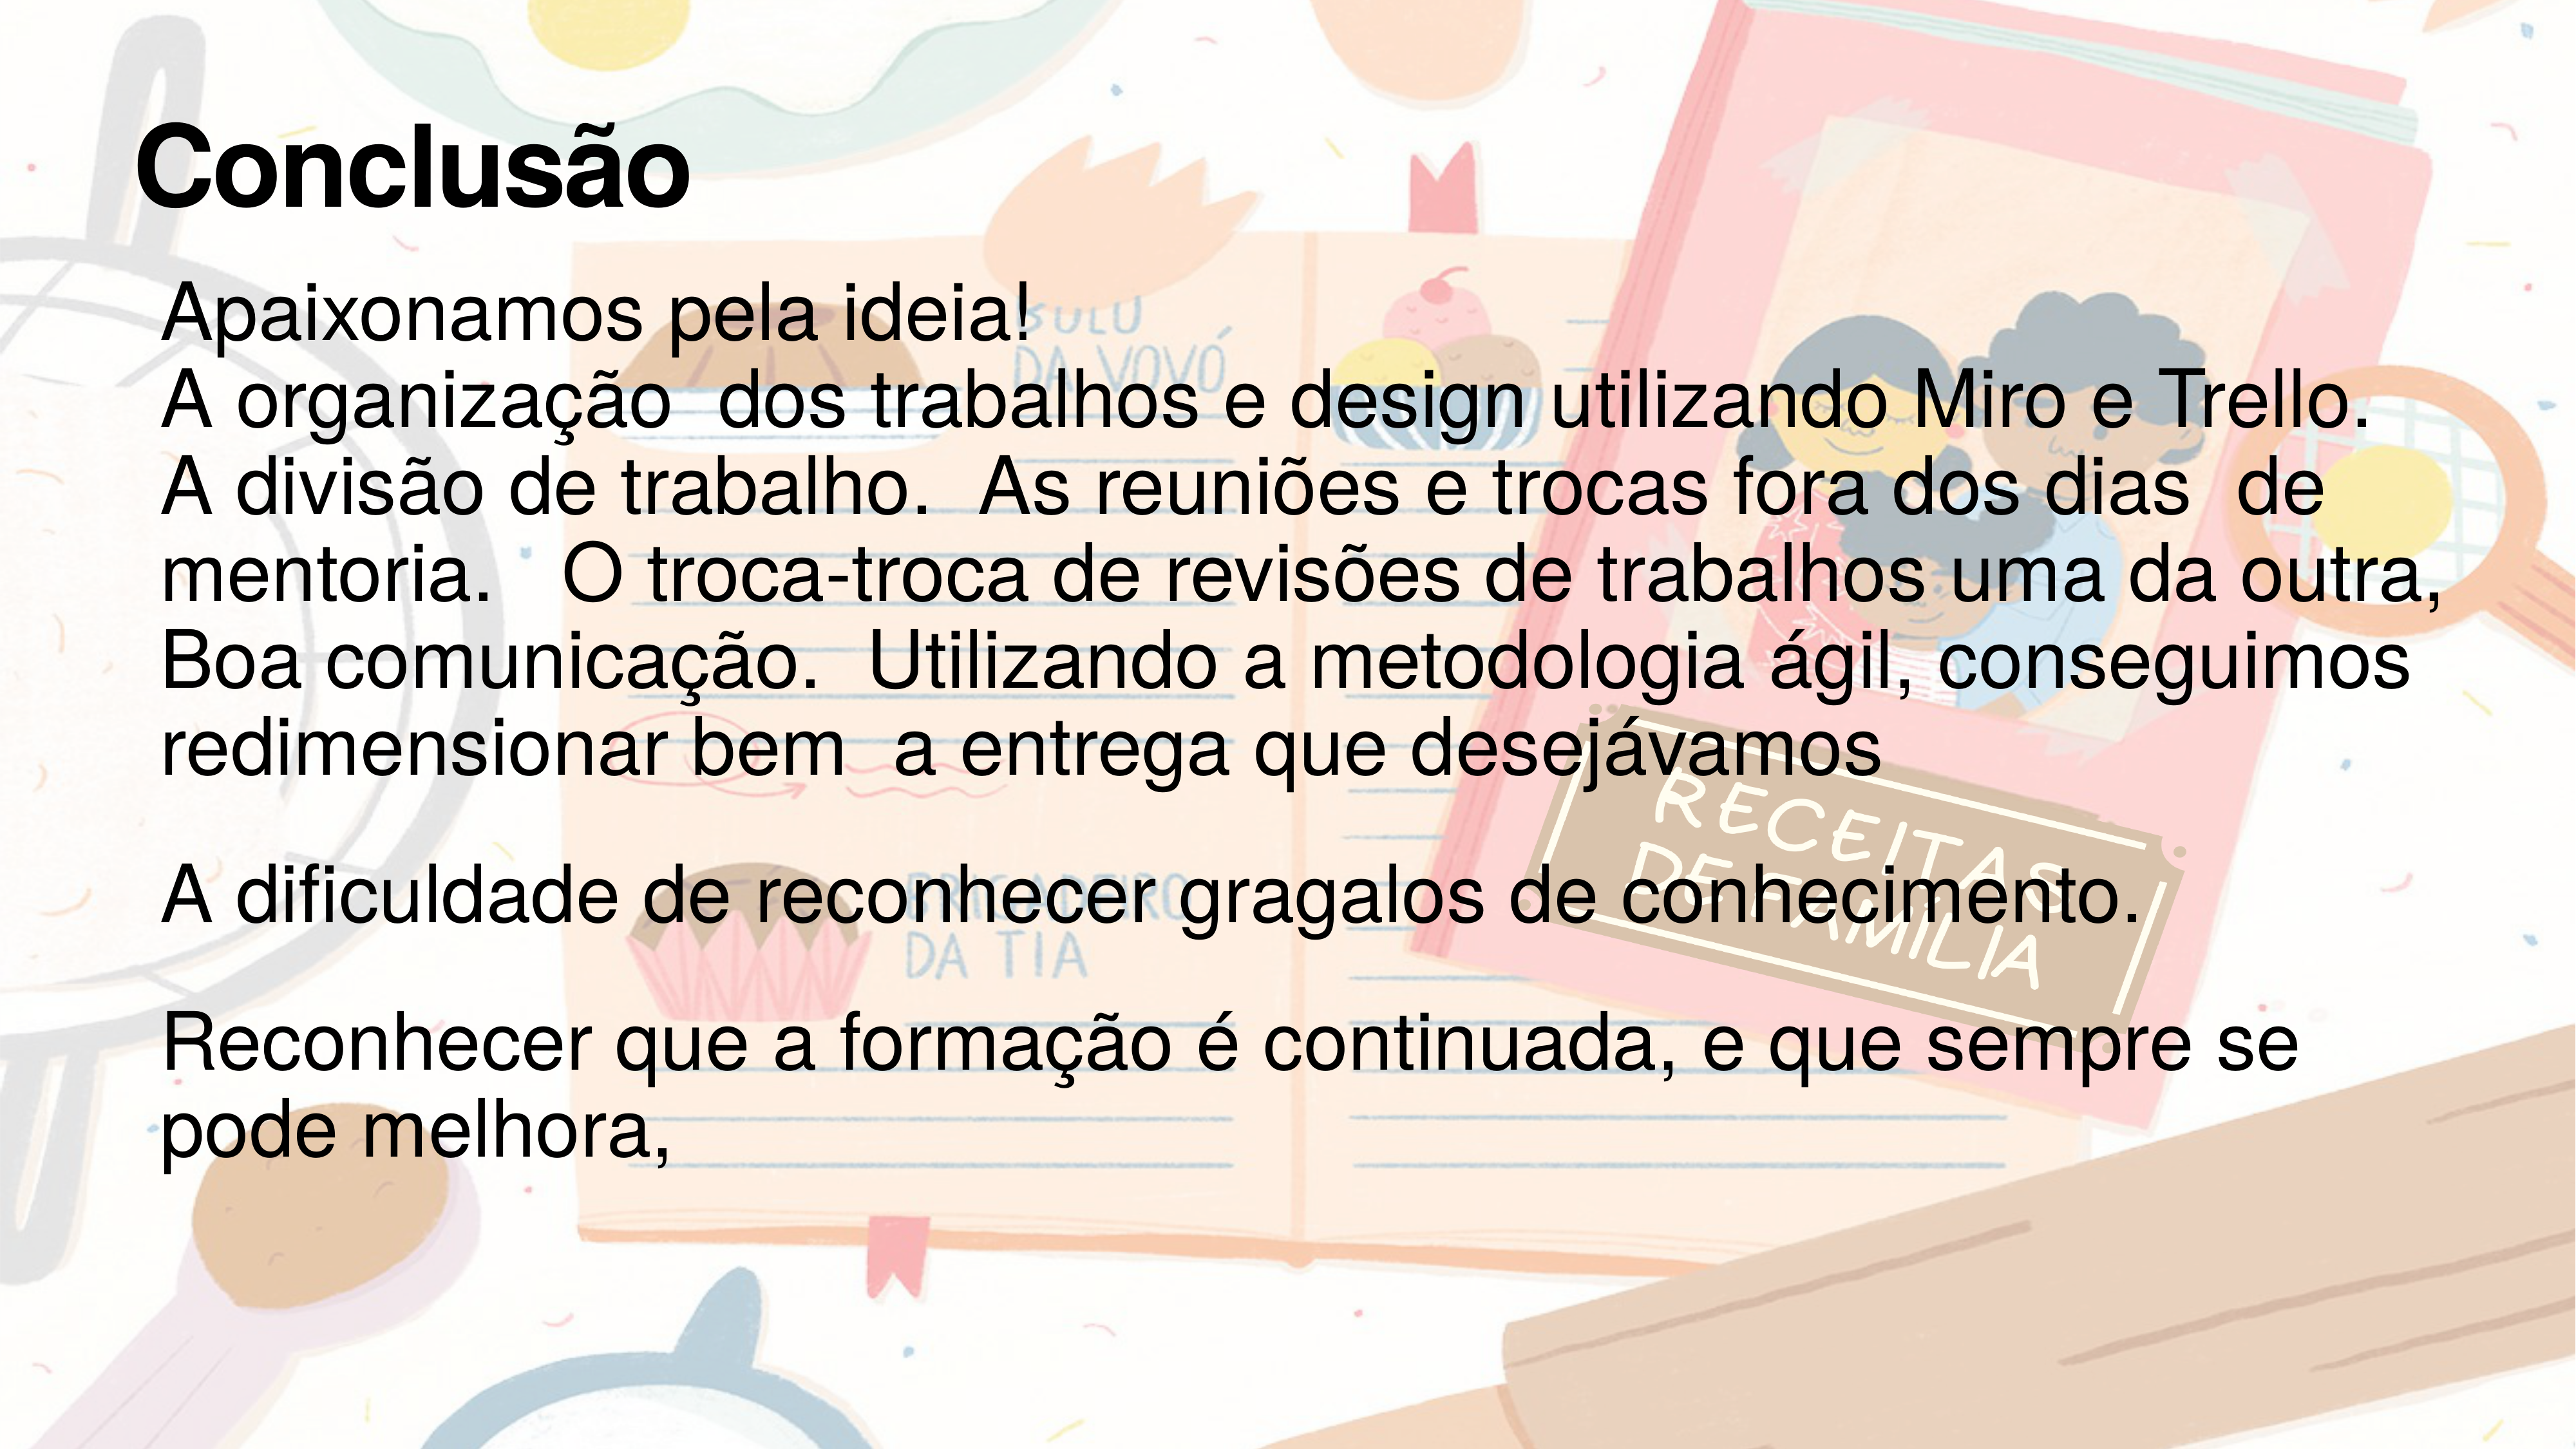

# Conclusão
Apaixonamos pela ideia!
A organização  dos trabalhos e design utilizando Miro e Trello.  A divisão de trabalho.  As reuniões e trocas fora dos dias  de mentoria.   O troca-troca de revisões de trabalhos uma da outra,  Boa comunicação.  Utilizando a metodologia ágil, conseguimos redimensionar bem  a entrega que desejávamos
A dificuldade de reconhecer gragalos de conhecimento.
Reconhecer que a formação é continuada, e que sempre se pode melhora,